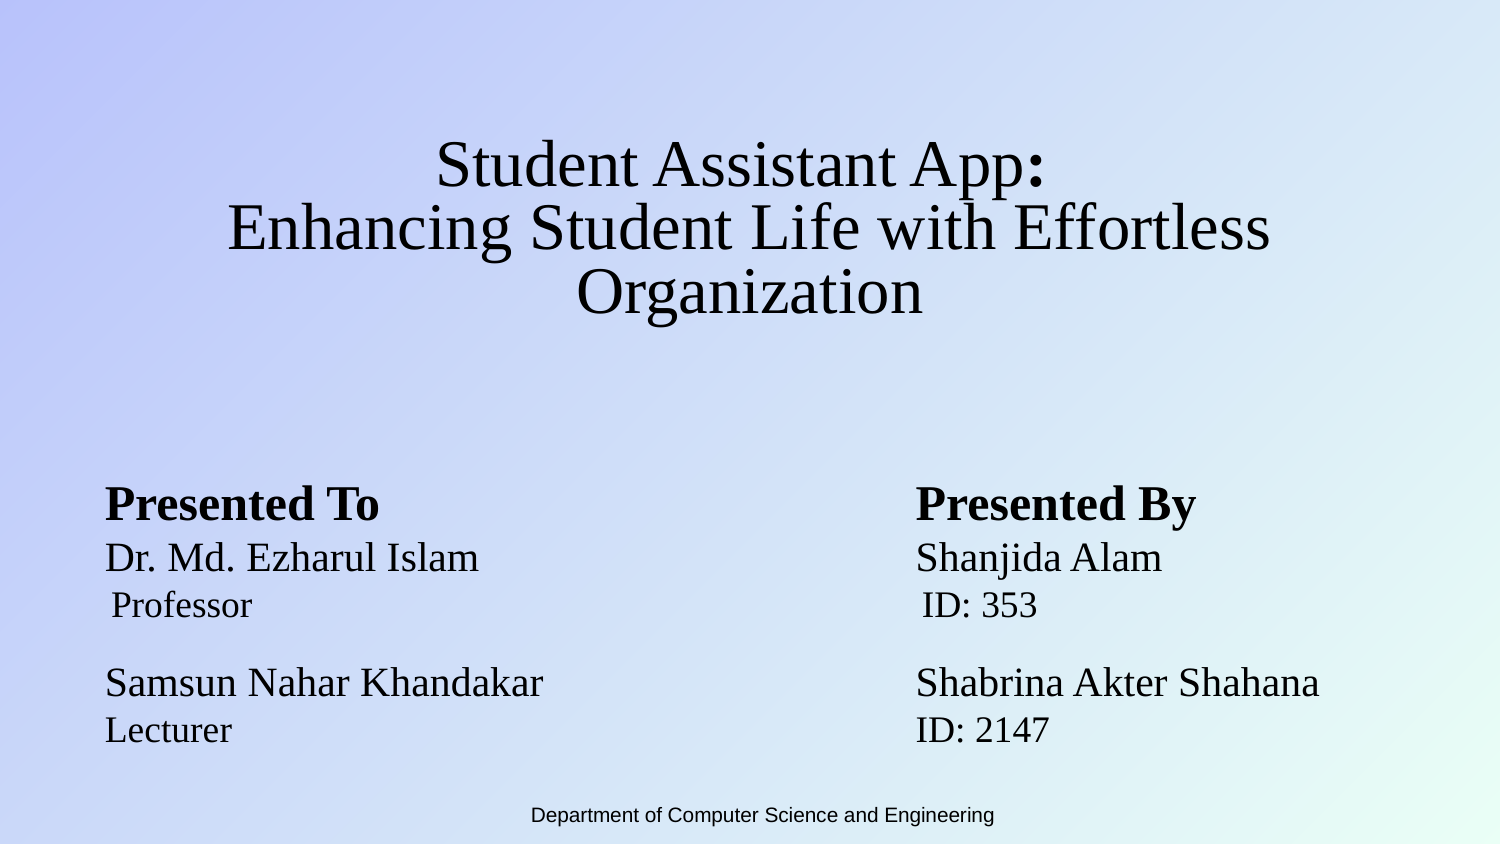

# Student Assistant App: Enhancing Student Life with Effortless Organization
Presented By
Shanjida Alam
 ID: 353

Shabrina Akter Shahana
ID: 2147
Presented To
Dr. Md. Ezharul Islam
 Professor

Samsun Nahar Khandakar
Lecturer

Department of Computer Science and Engineering